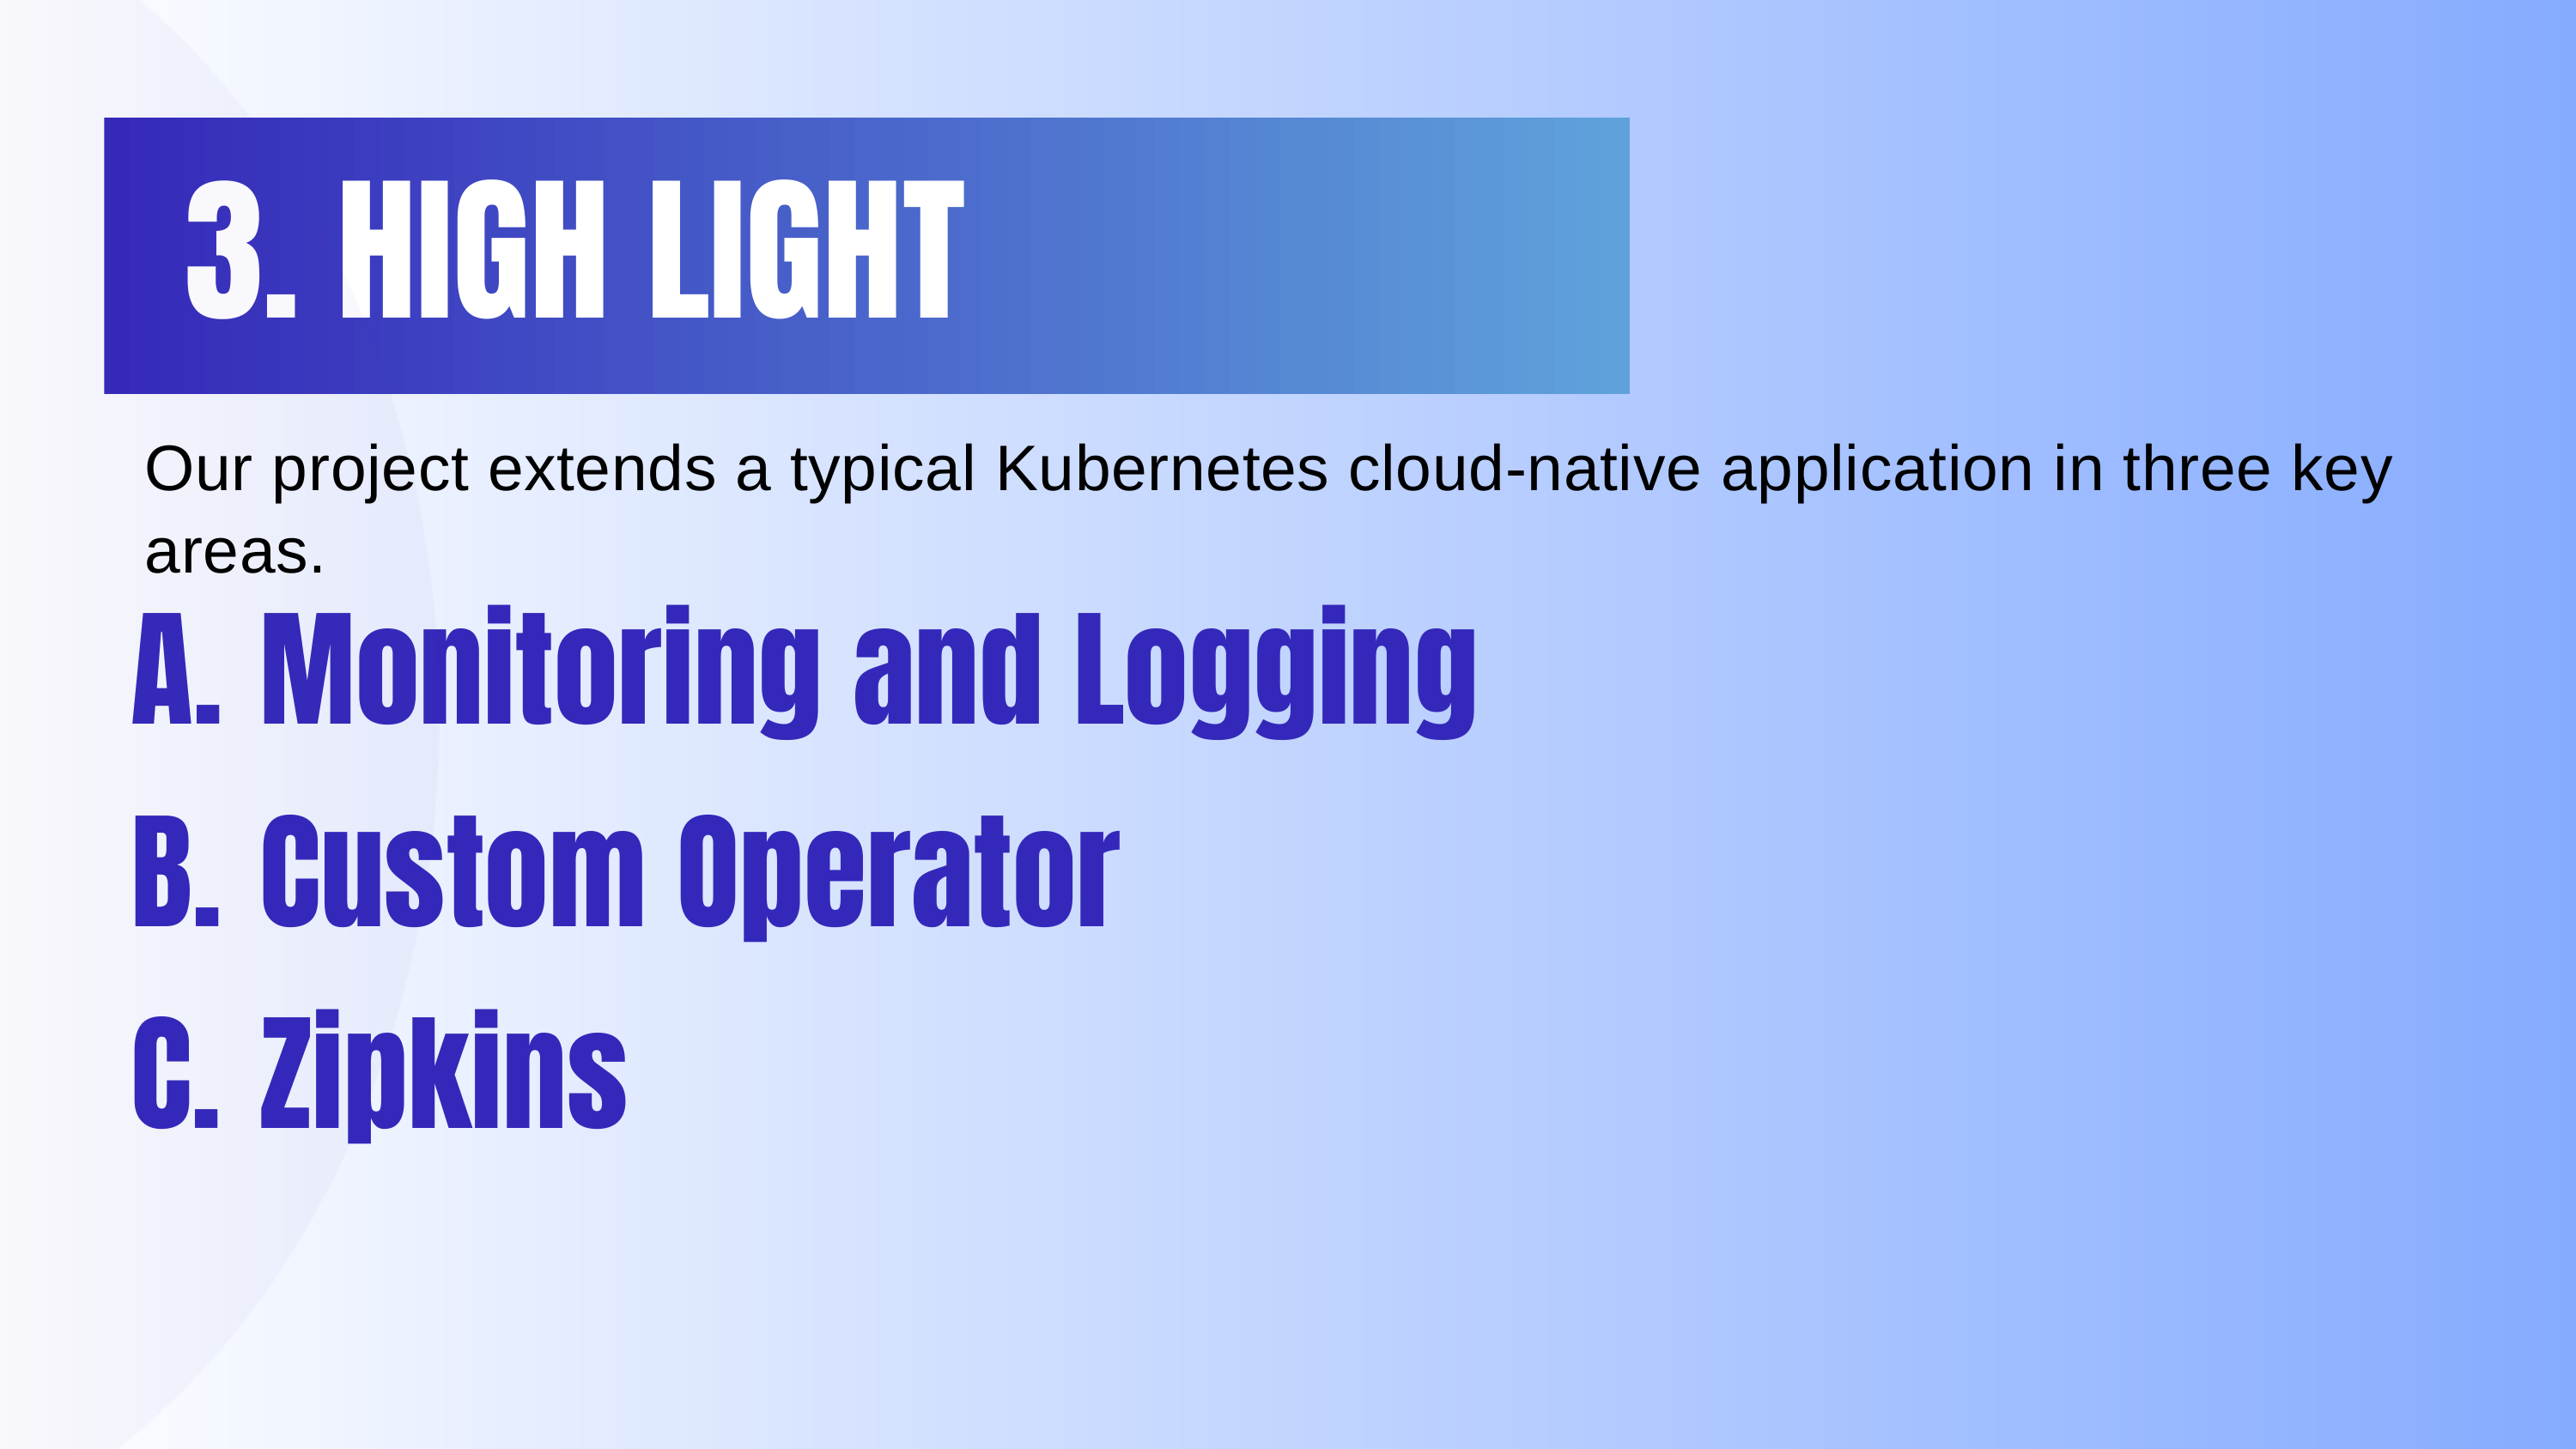

3. HIGH LIGHT
Our project extends a typical Kubernetes cloud-native application in three key areas.
A. 	Monitoring and Logging
B. 	Custom Operator
C. 	Zipkins